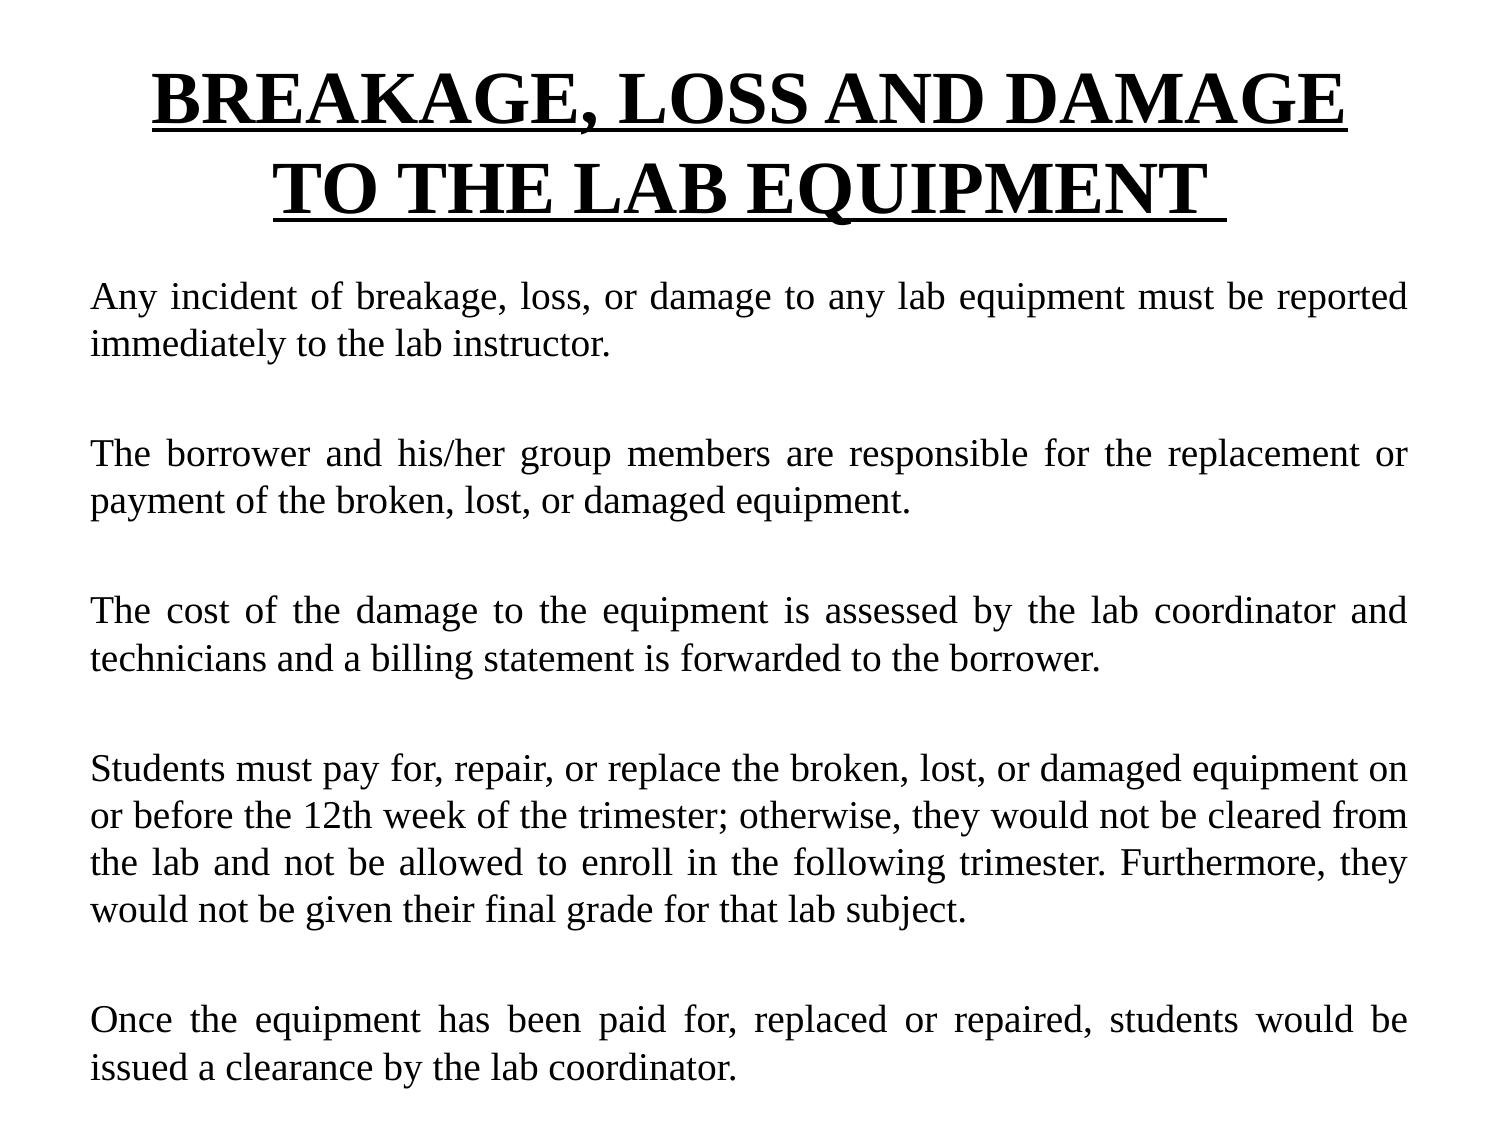

# BREAKAGE, LOSS AND DAMAGE TO THE LAB EQUIPMENT
Any incident of breakage, loss, or damage to any lab equipment must be reported immediately to the lab instructor.

The borrower and his/her group members are responsible for the replacement or payment of the broken, lost, or damaged equipment.

The cost of the damage to the equipment is assessed by the lab coordinator and technicians and a billing statement is forwarded to the borrower.

Students must pay for, repair, or replace the broken, lost, or damaged equipment on or before the 12th week of the trimester; otherwise, they would not be cleared from the lab and not be allowed to enroll in the following trimester. Furthermore, they would not be given their final grade for that lab subject.

Once the equipment has been paid for, replaced or repaired, students would be issued a clearance by the lab coordinator.